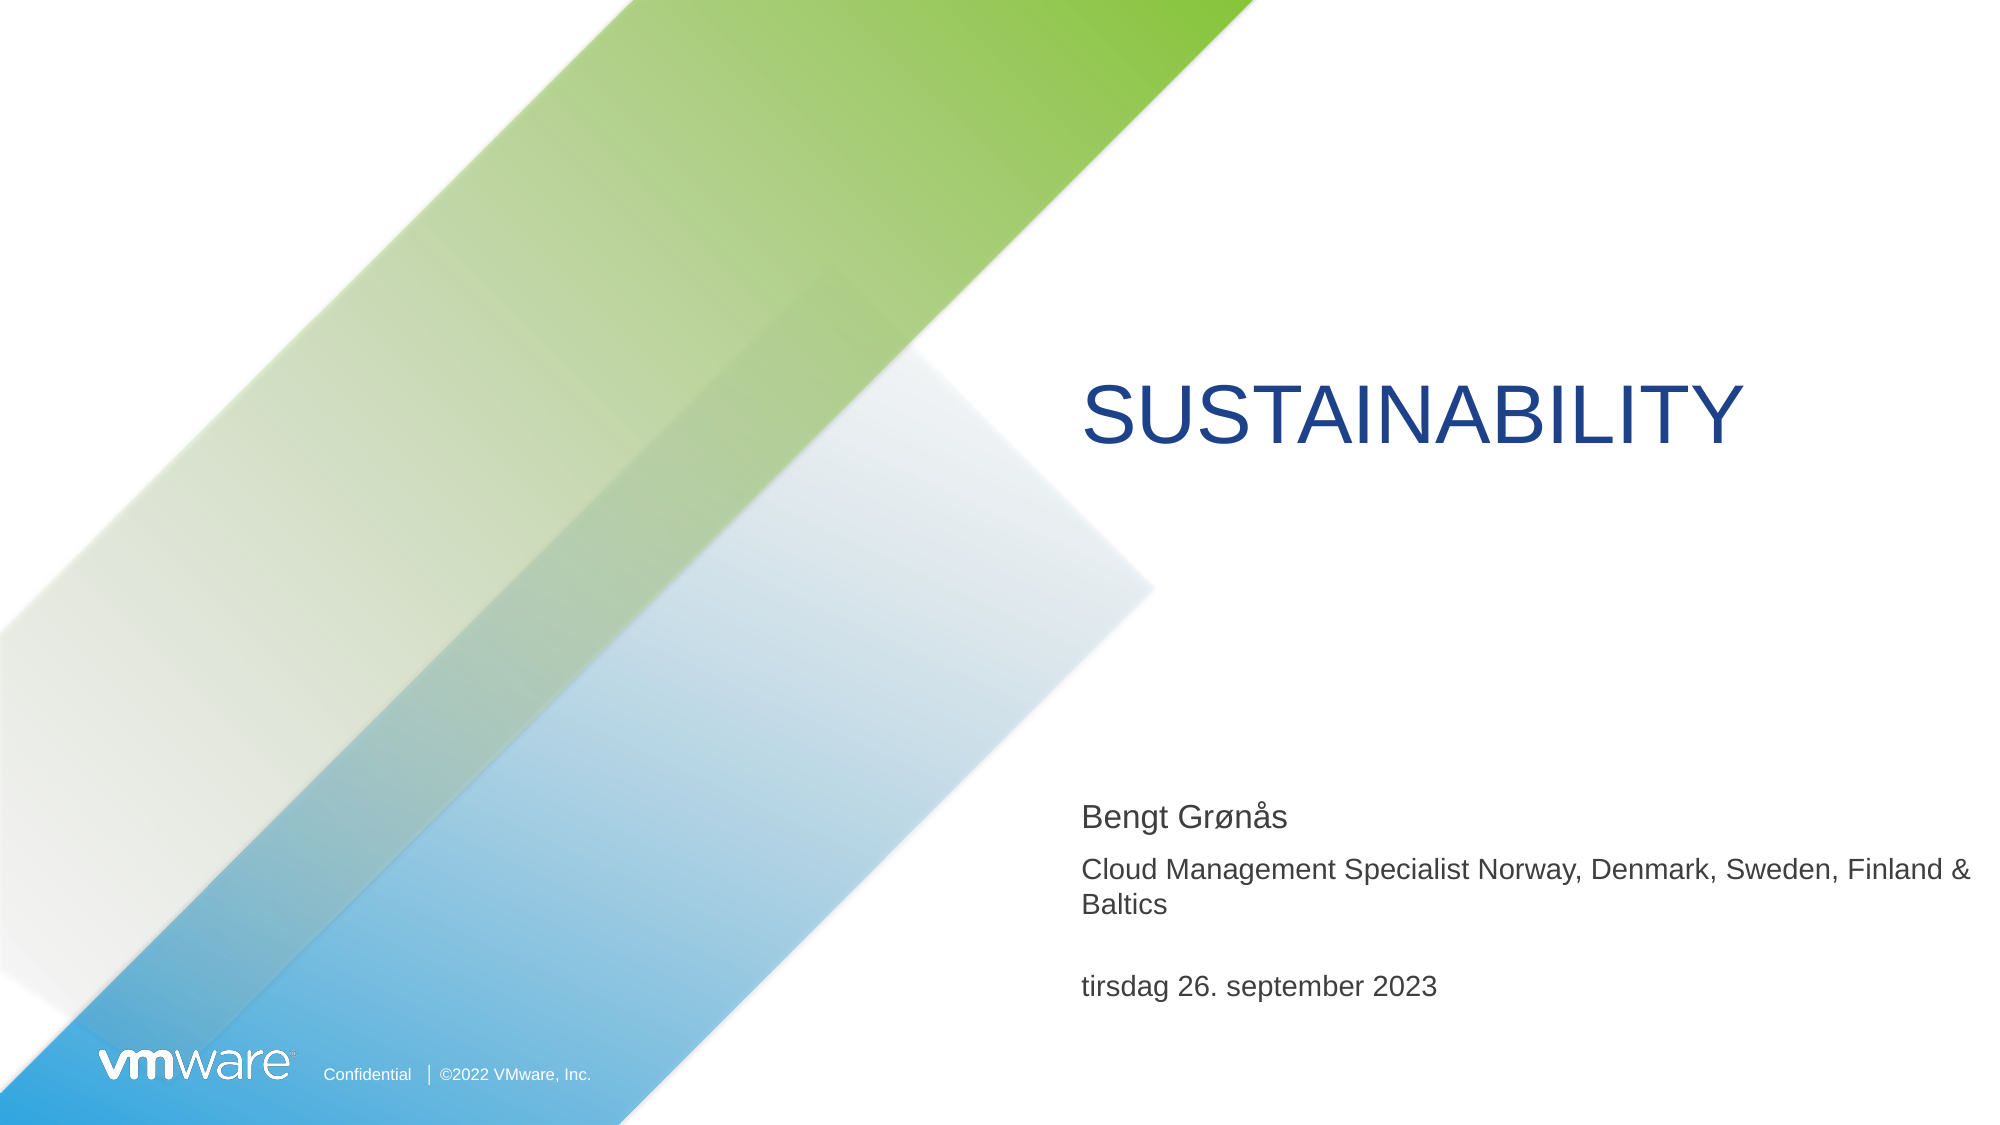

# SUSTAINABILITY

Bengt Grønås
Cloud Management Specialist Norway, Denmark, Sweden, Finland & Baltics
tirsdag 26. september 2023